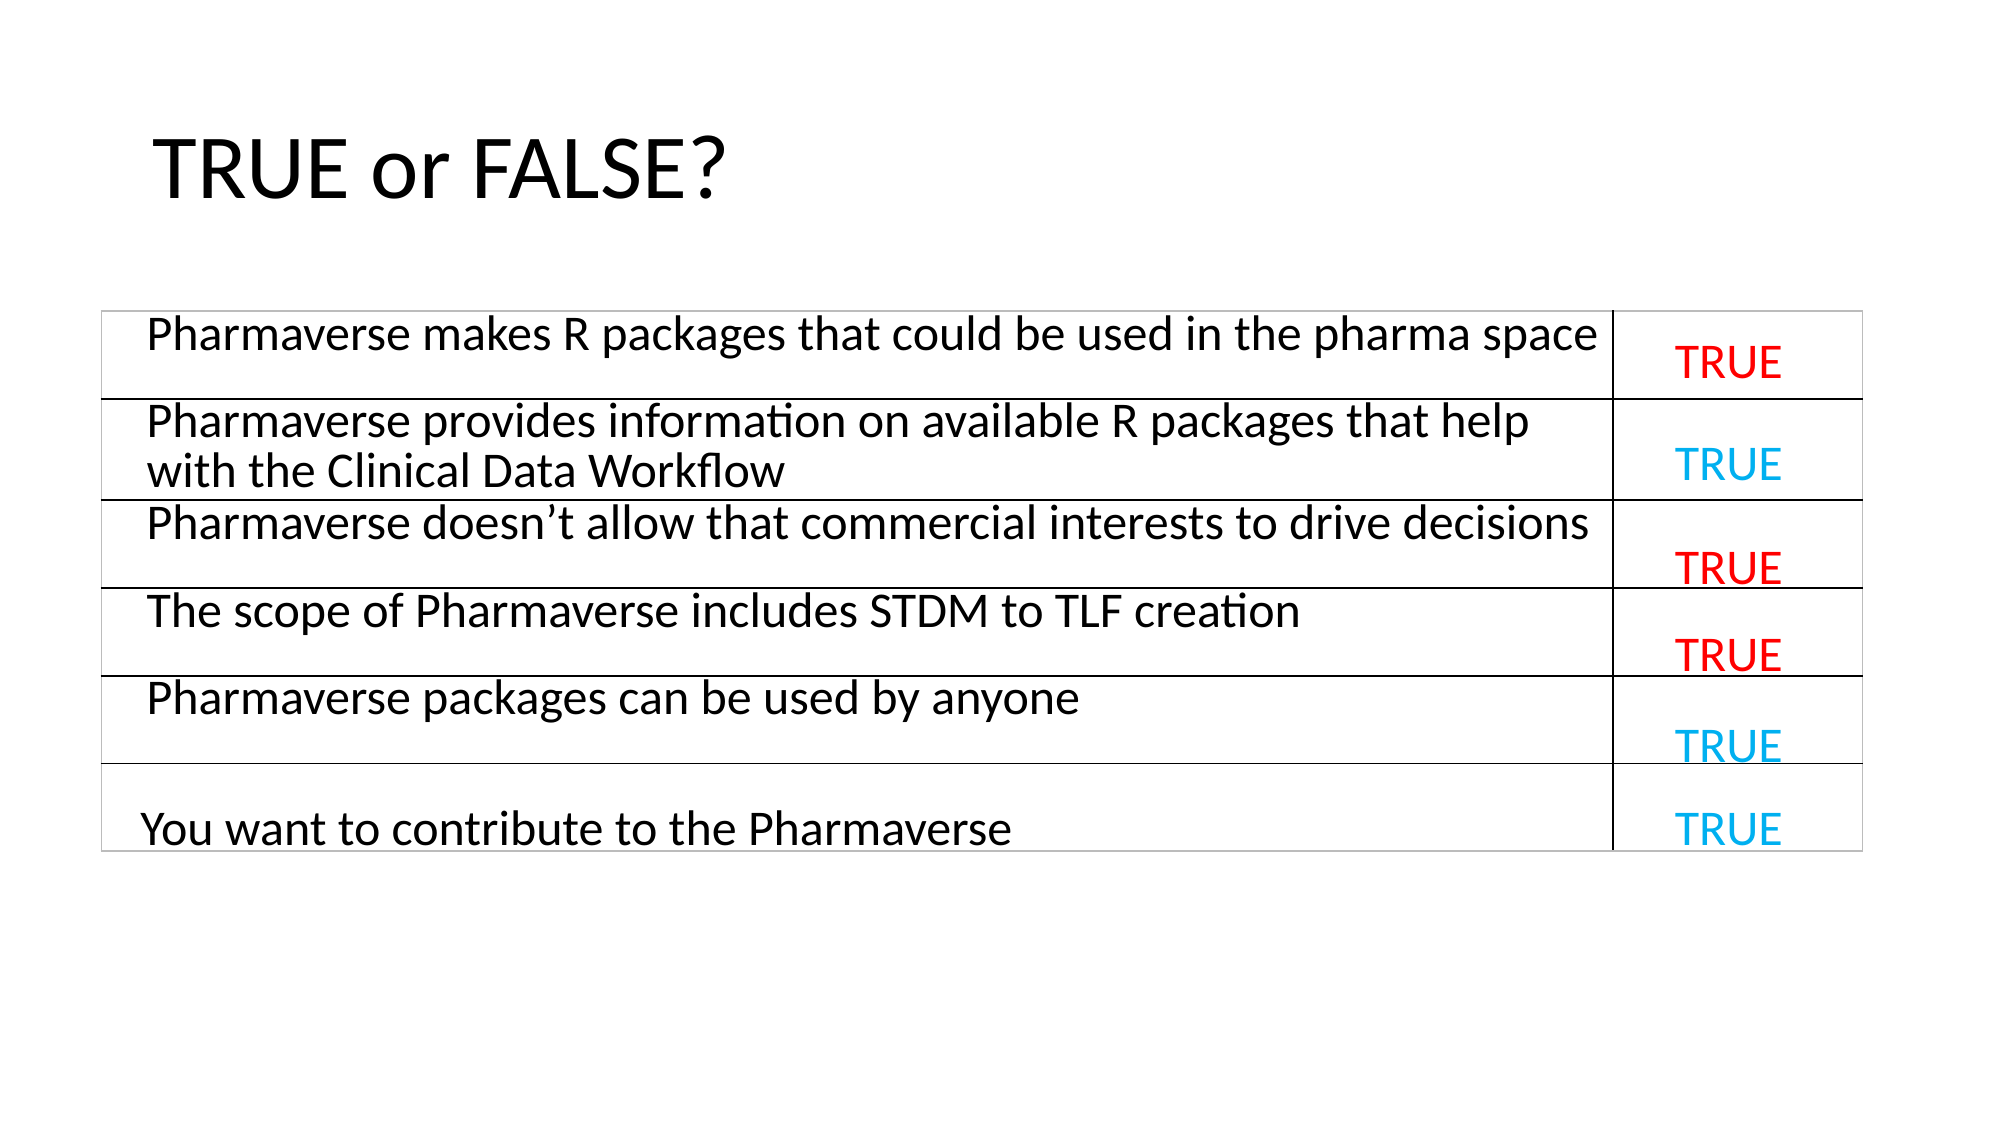

# TRUE or FALSE?
| Pharmaverse makes R packages that could be used in the pharma space |  |
| --- | --- |
| Pharmaverse provides information on available R packages that help with the Clinical Data Workflow |  |
| Pharmaverse doesn’t allow that commercial interests to drive decisions |  |
| The scope of Pharmaverse includes STDM to TLF creation |  |
| Pharmaverse packages can be used by anyone |  |
|  |  |
TRUE
TRUE
TRUE
TRUE
TRUE
You want to contribute to the Pharmaverse
TRUE